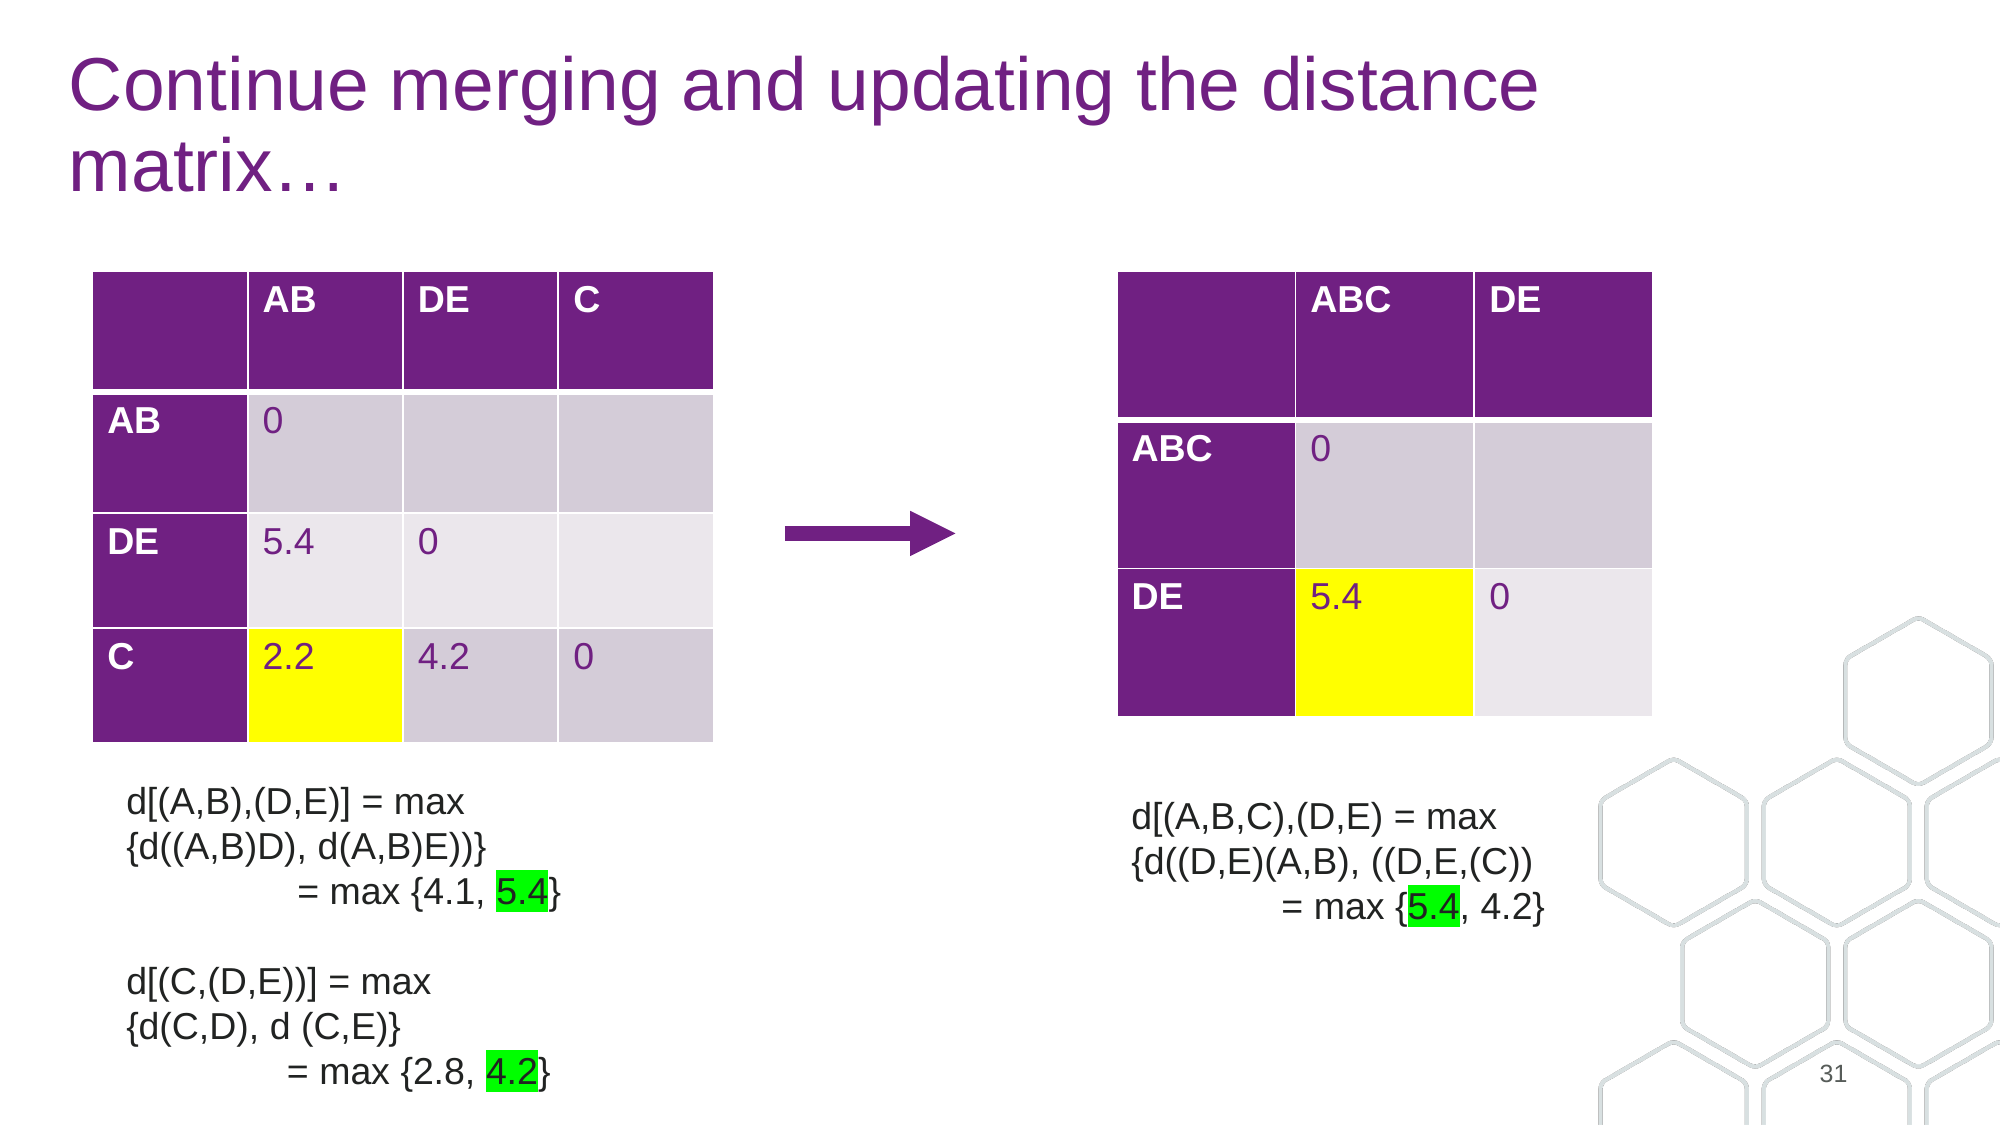

# Continue merging and updating the distance matrix…
|  | AB | DE | C |
| --- | --- | --- | --- |
| AB | 0 |  |  |
| DE | 5.4 | 0 |  |
| C | 2.2 | 4.2 | 0 |
|  | ABC | DE |
| --- | --- | --- |
| ABC | 0 |  |
| DE | 5.4 | 0 |
d[(A,B),(D,E)] = max {d((A,B)D), d(A,B)E))}
	  = max {4.1, 5.4}

d[(C,(D,E))] = max
{d(C,D), d (C,E)}
	 = max {2.8, 4.2}
d[(A,B,C),(D,E) = max
{d((D,E)(A,B), ((D,E,(C))
	= max {5.4, 4.2}
31